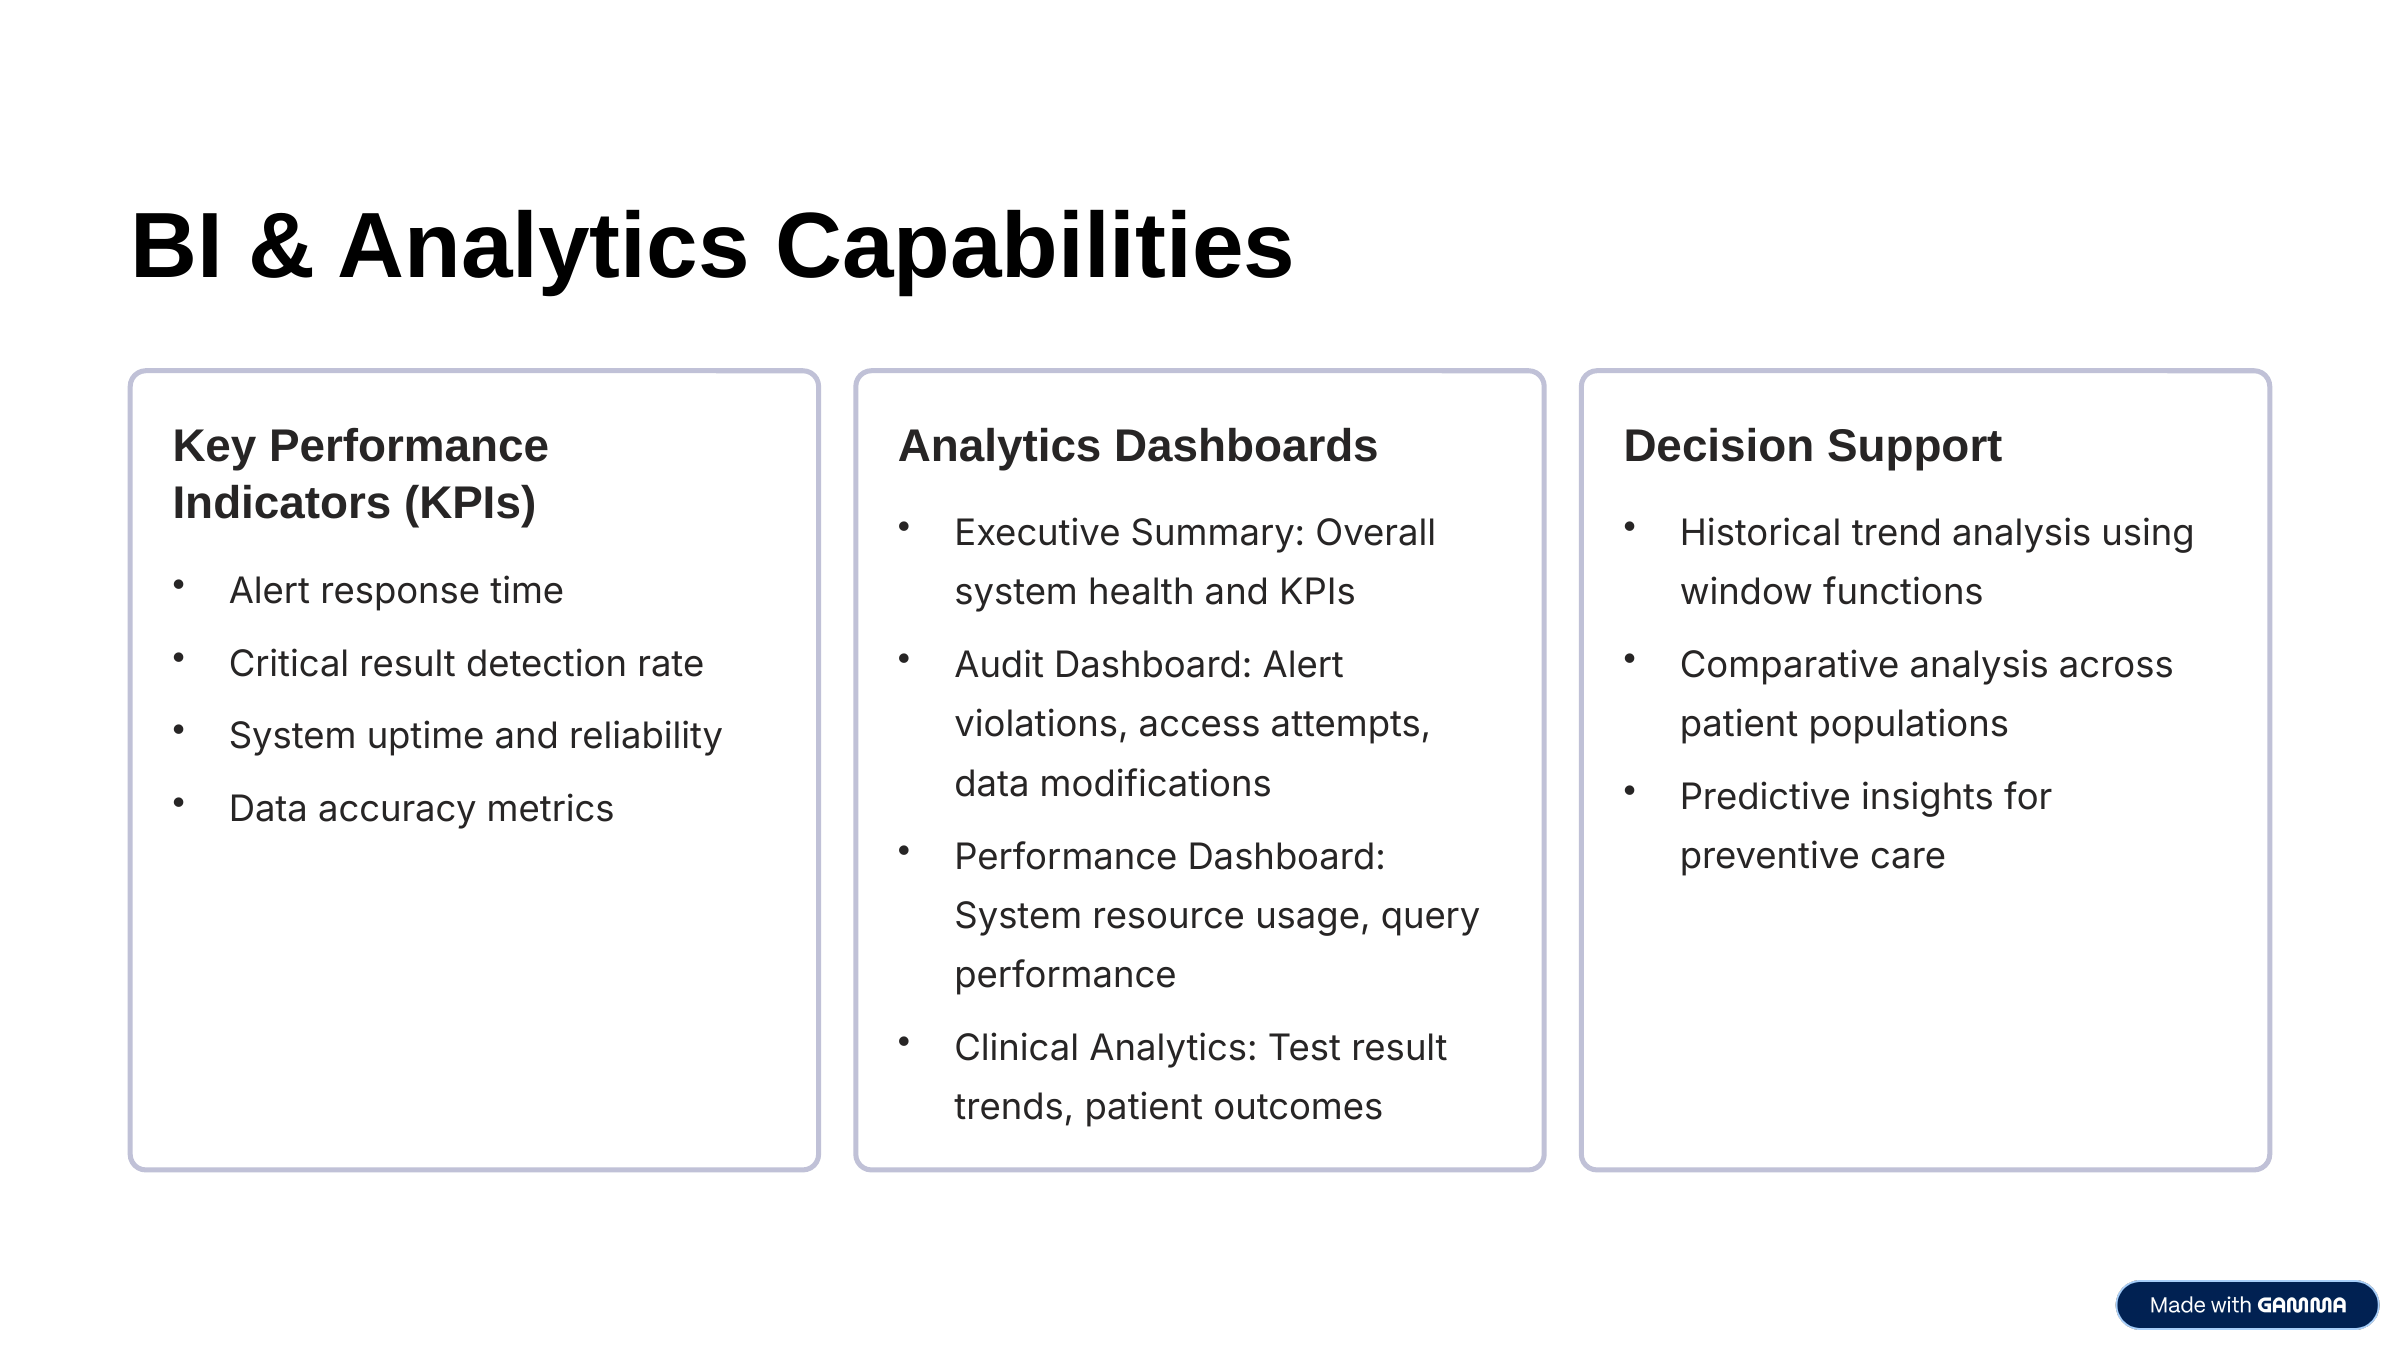

BI & Analytics Capabilities

Key Performance Indicators (KPIs)
Analytics Dashboards
Decision Support
Executive Summary: Overall system health and KPIs
Historical trend analysis using window functions
Alert response time
Critical result detection rate
Audit Dashboard: Alert violations, access attempts, data modifications
Comparative analysis across patient populations
System uptime and reliability
Predictive insights for preventive care
Data accuracy metrics
Performance Dashboard: System resource usage, query performance
Clinical Analytics: Test result trends, patient outcomes